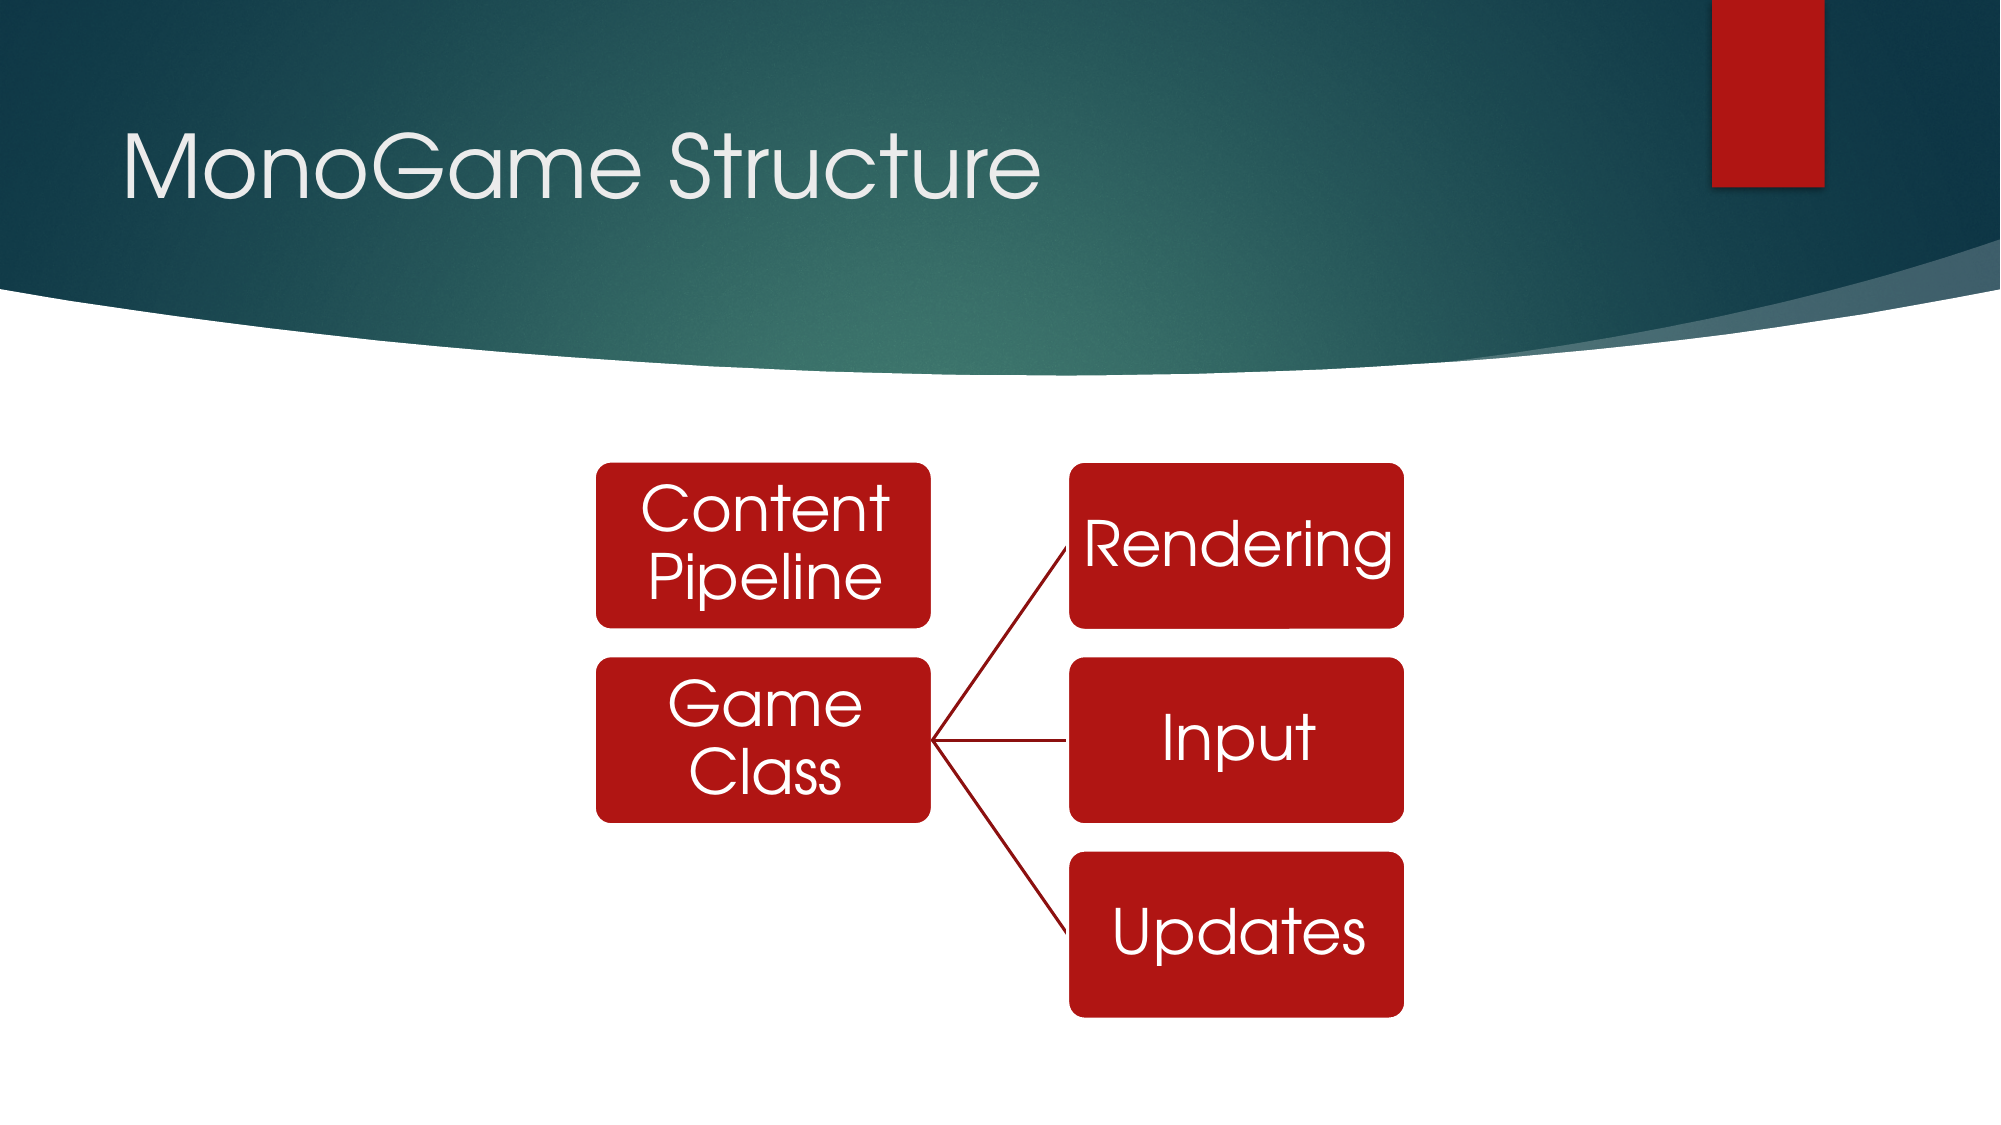

# MonoGame Structure

Content Pipeline
Game Class

Rendering

Input

Updates